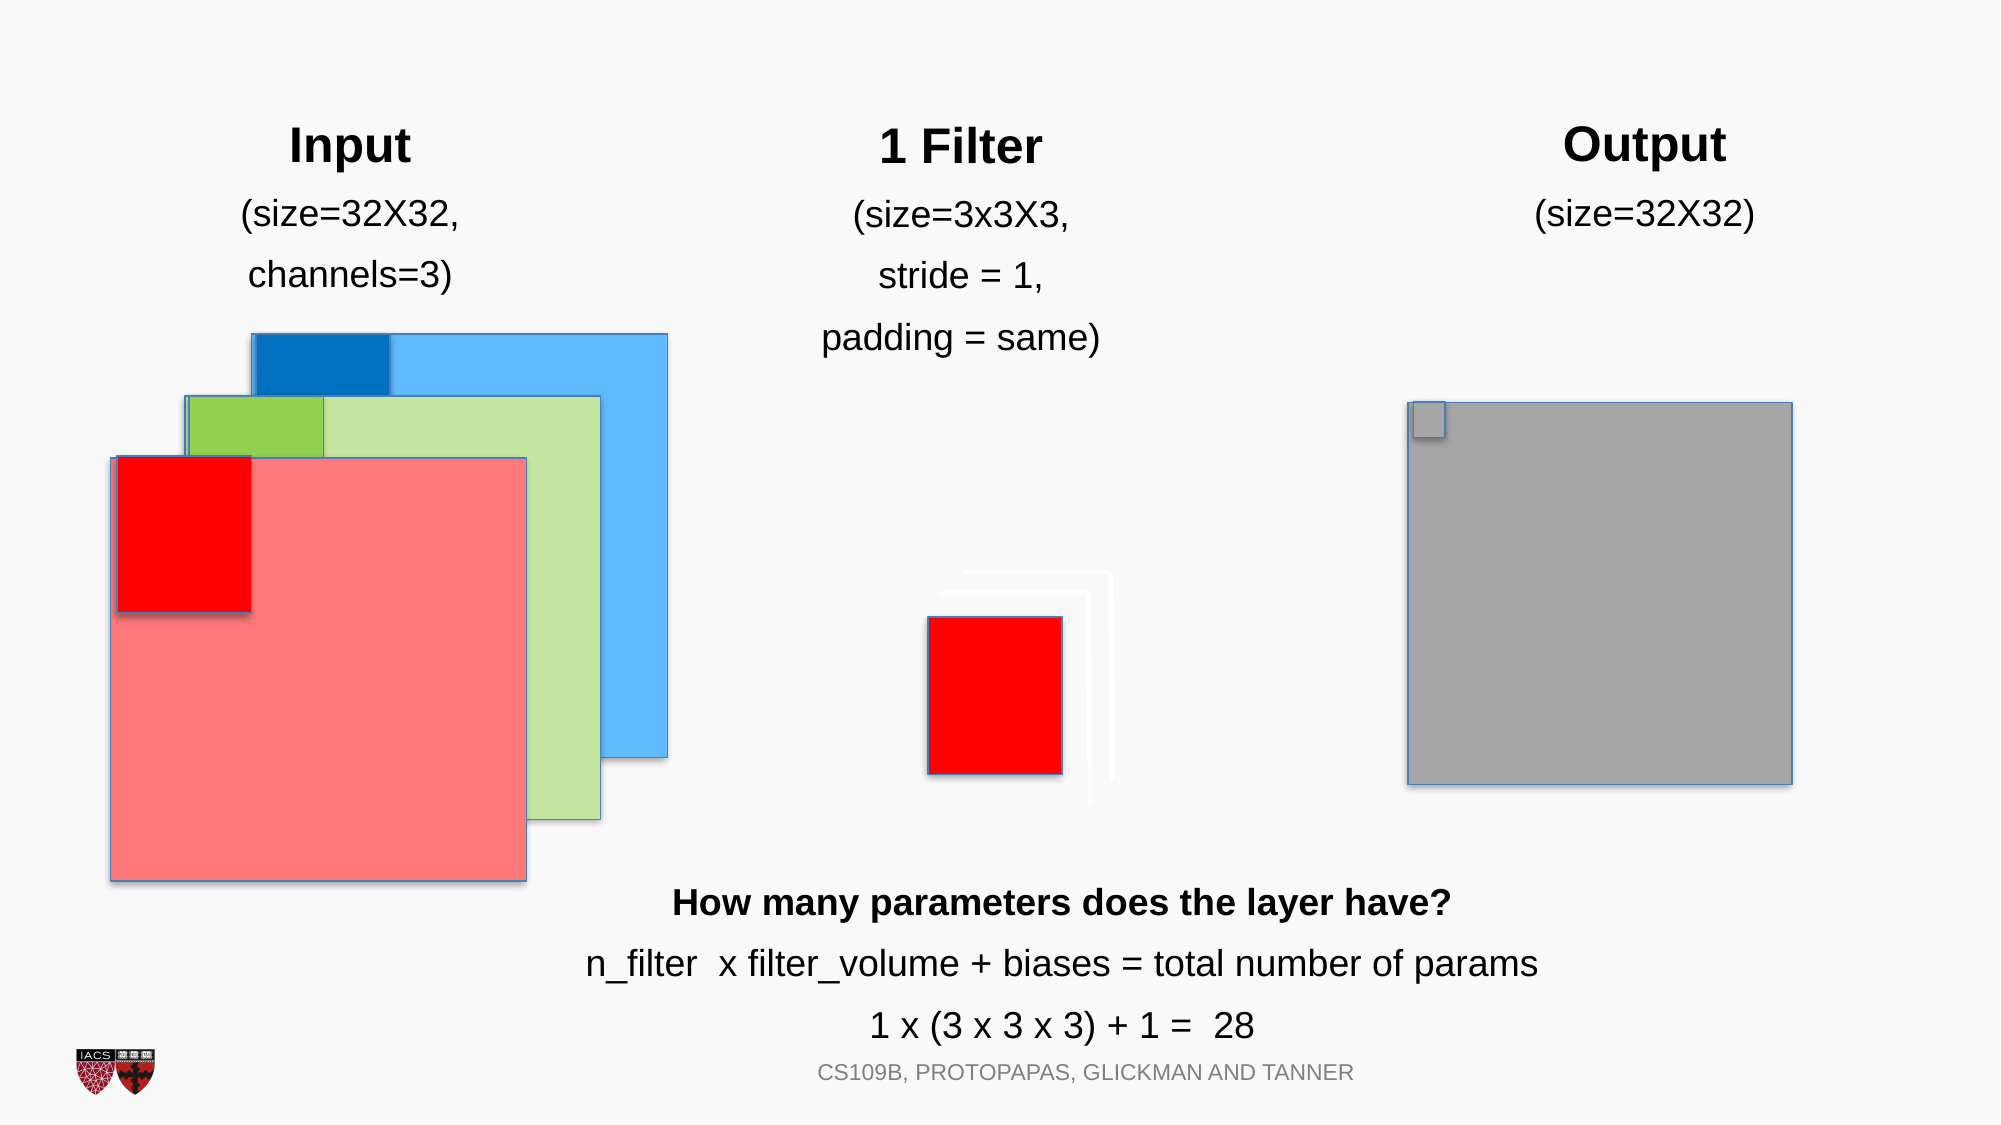

Output
(size=32X32)
Input
(size=32X32,
channels=3)

1 Filter
(size=3x3X3,
stride = 1,
padding = same)

How many parameters does the layer have?
n_filter  x filter_volume + biases = total number of params
1 x (3 x 3 x 3) + 1 =  28